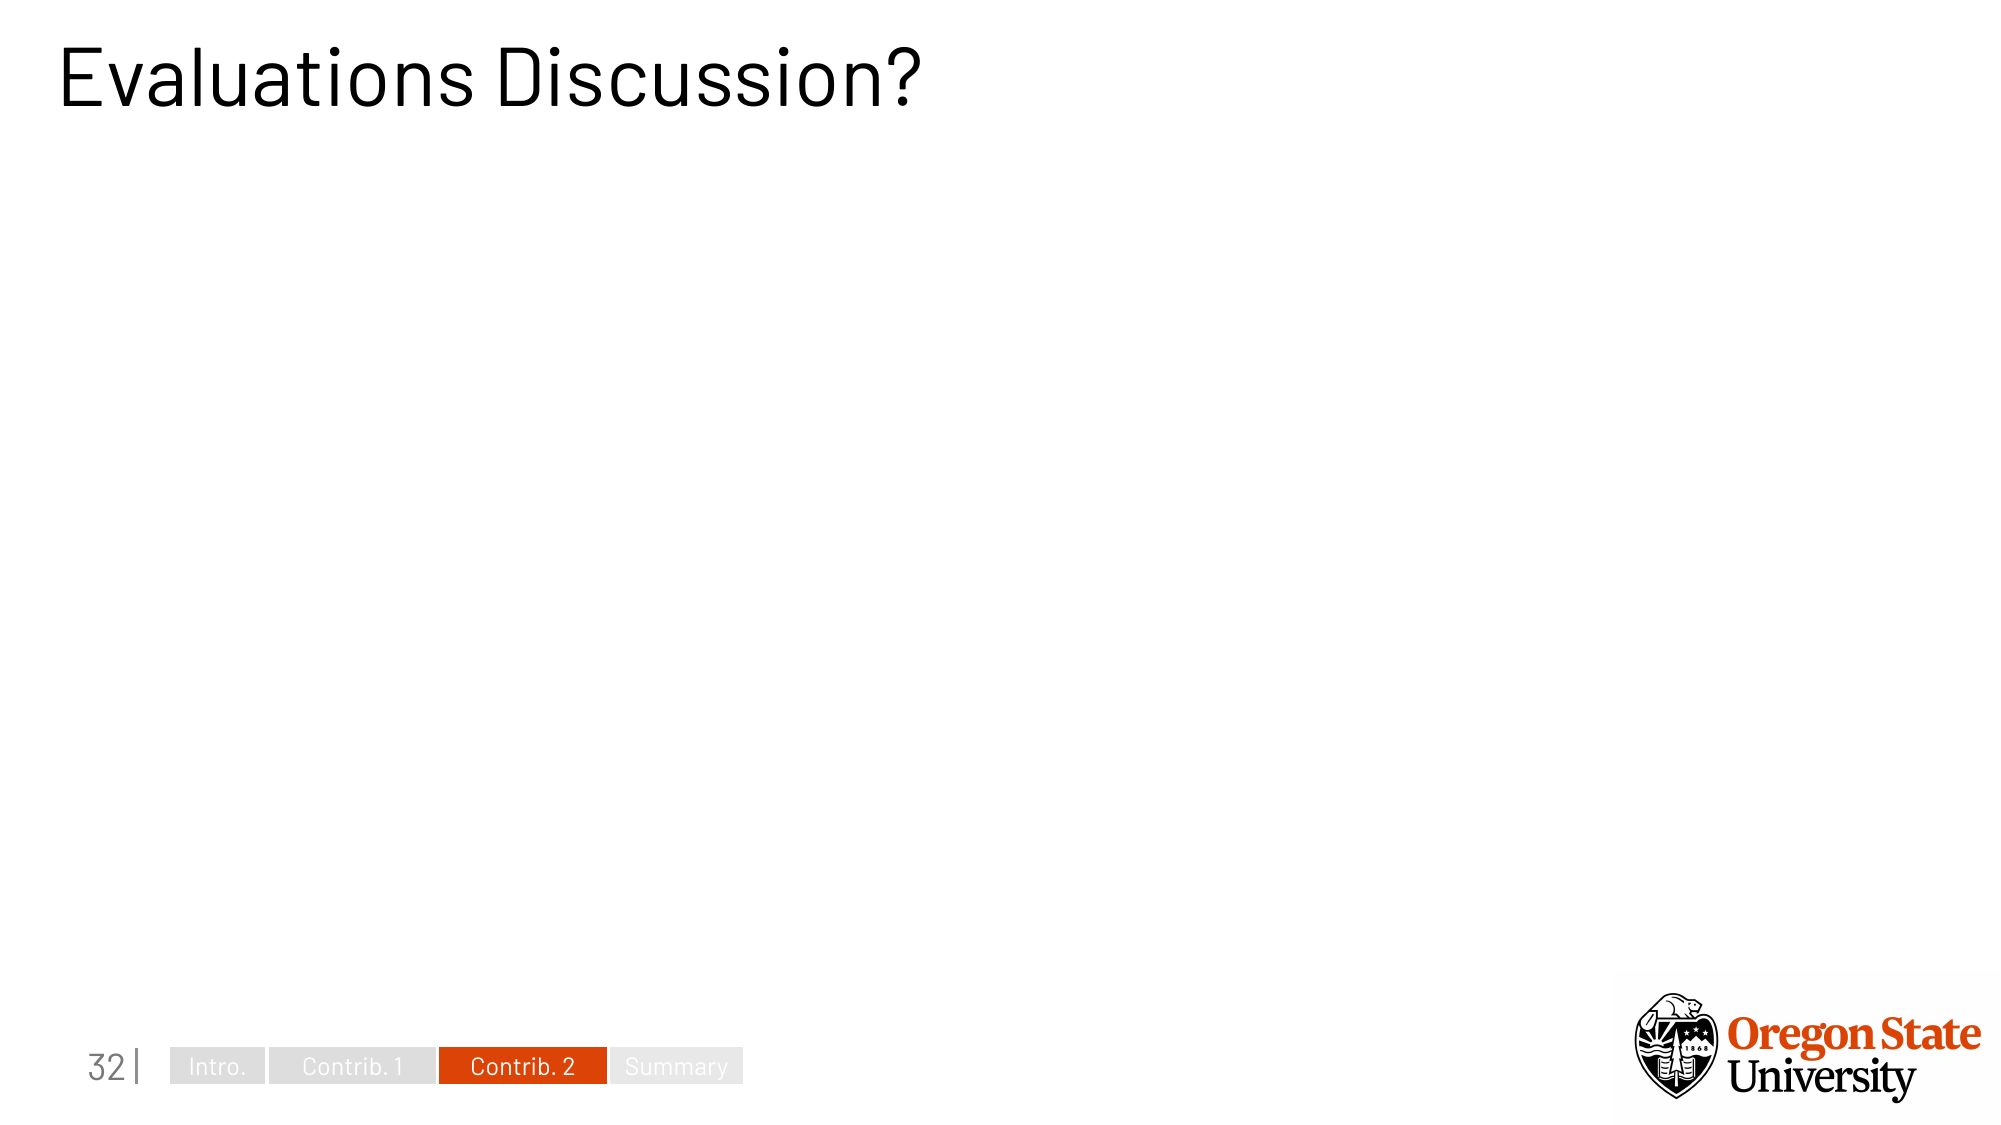

# Evaluations Discussion?

32
Intro.
Contrib. 1
Contrib. 2
Summary